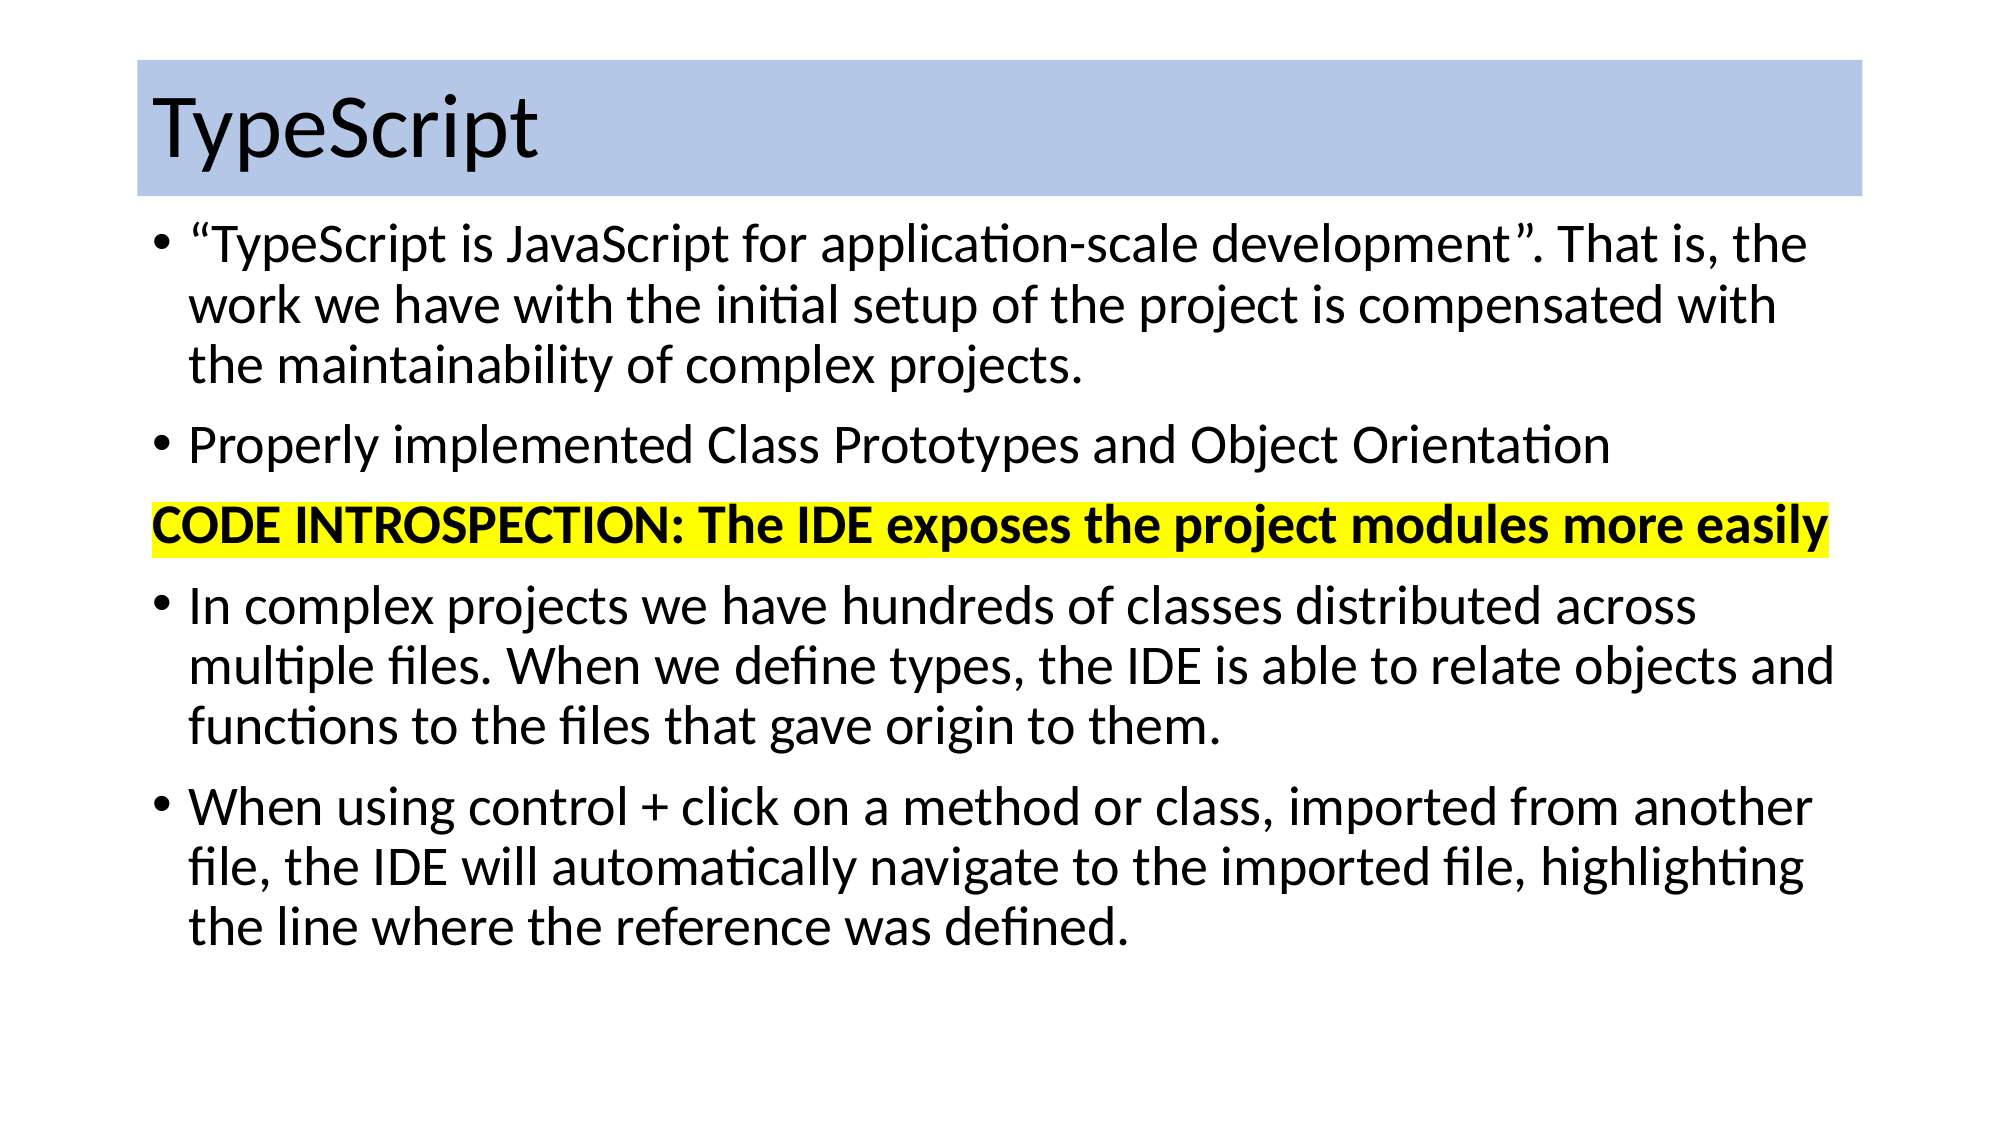

# TypeScript
“TypeScript is JavaScript for application-scale development”. That is, the work we have with the initial setup of the project is compensated with the maintainability of complex projects.
Properly implemented Class Prototypes and Object Orientation
CODE INTROSPECTION: The IDE exposes the project modules more easily
In complex projects we have hundreds of classes distributed across multiple files. When we define types, the IDE is able to relate objects and functions to the files that gave origin to them.
When using control + click on a method or class, imported from another file, the IDE will automatically navigate to the imported file, highlighting the line where the reference was defined.